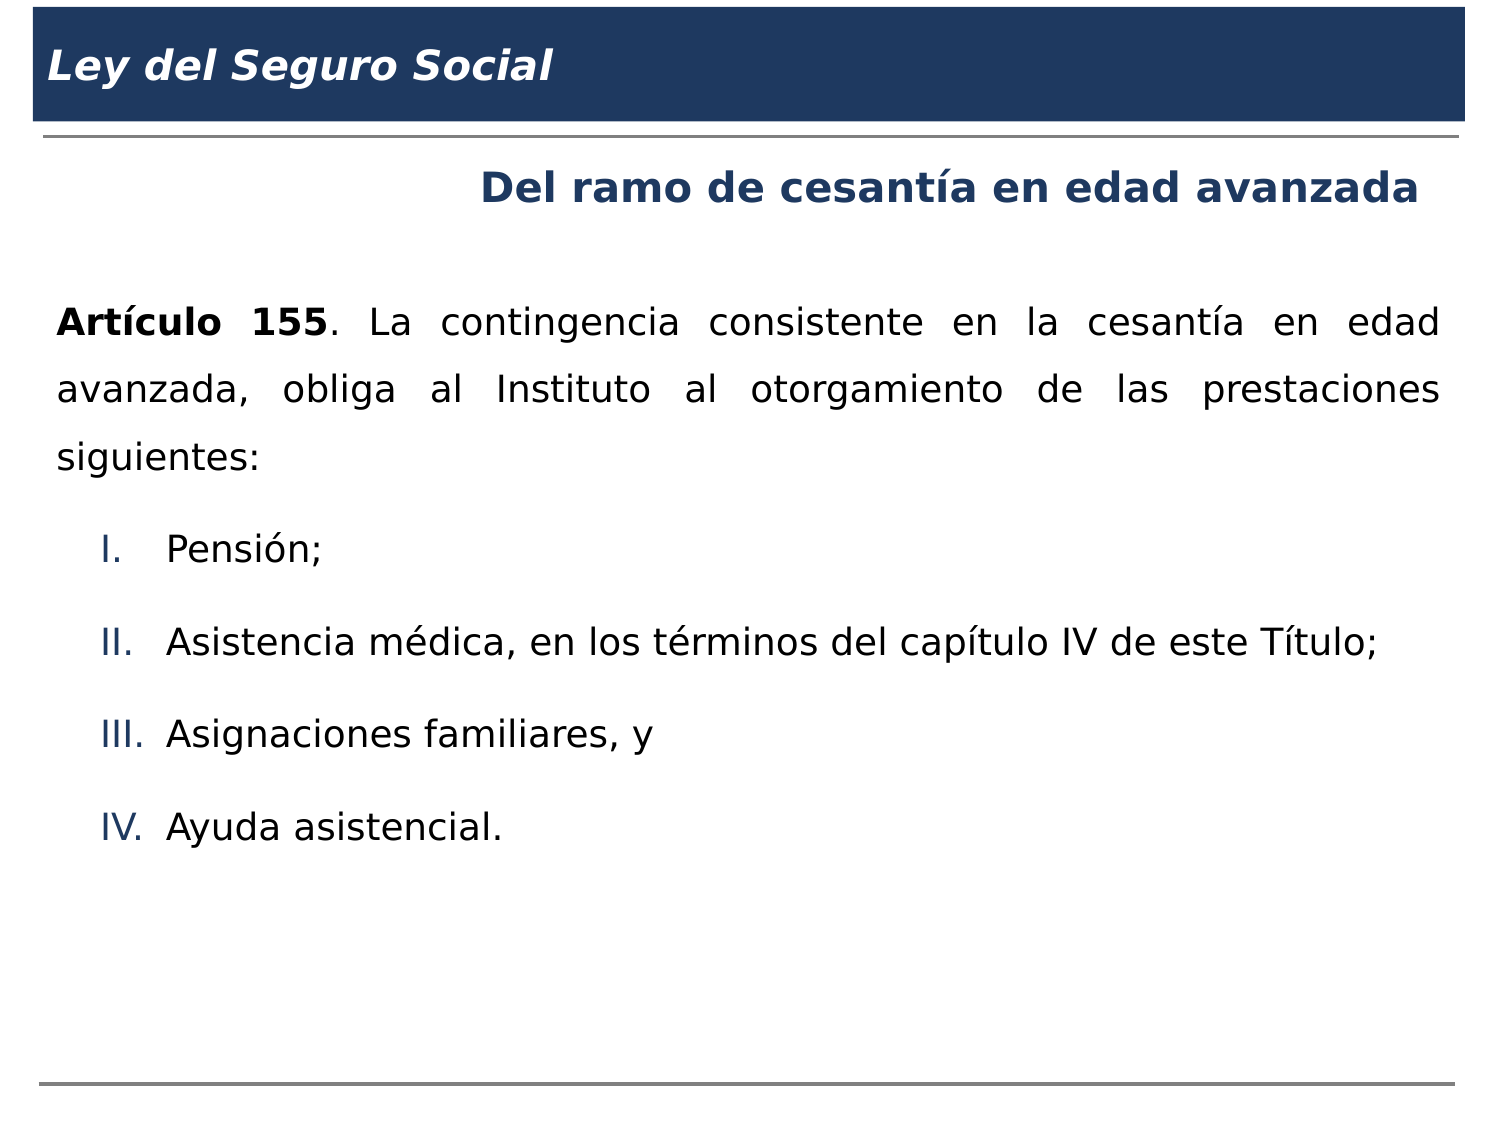

Ley del Seguro Social
Del ramo de cesantía en edad avanzada
Artículo 155. La contingencia consistente en la cesantía en edad avanzada, obliga al Instituto al otorgamiento de las prestaciones siguientes:
Pensión;
Asistencia médica, en los términos del capítulo IV de este Título;
Asignaciones familiares, y
Ayuda asistencial.